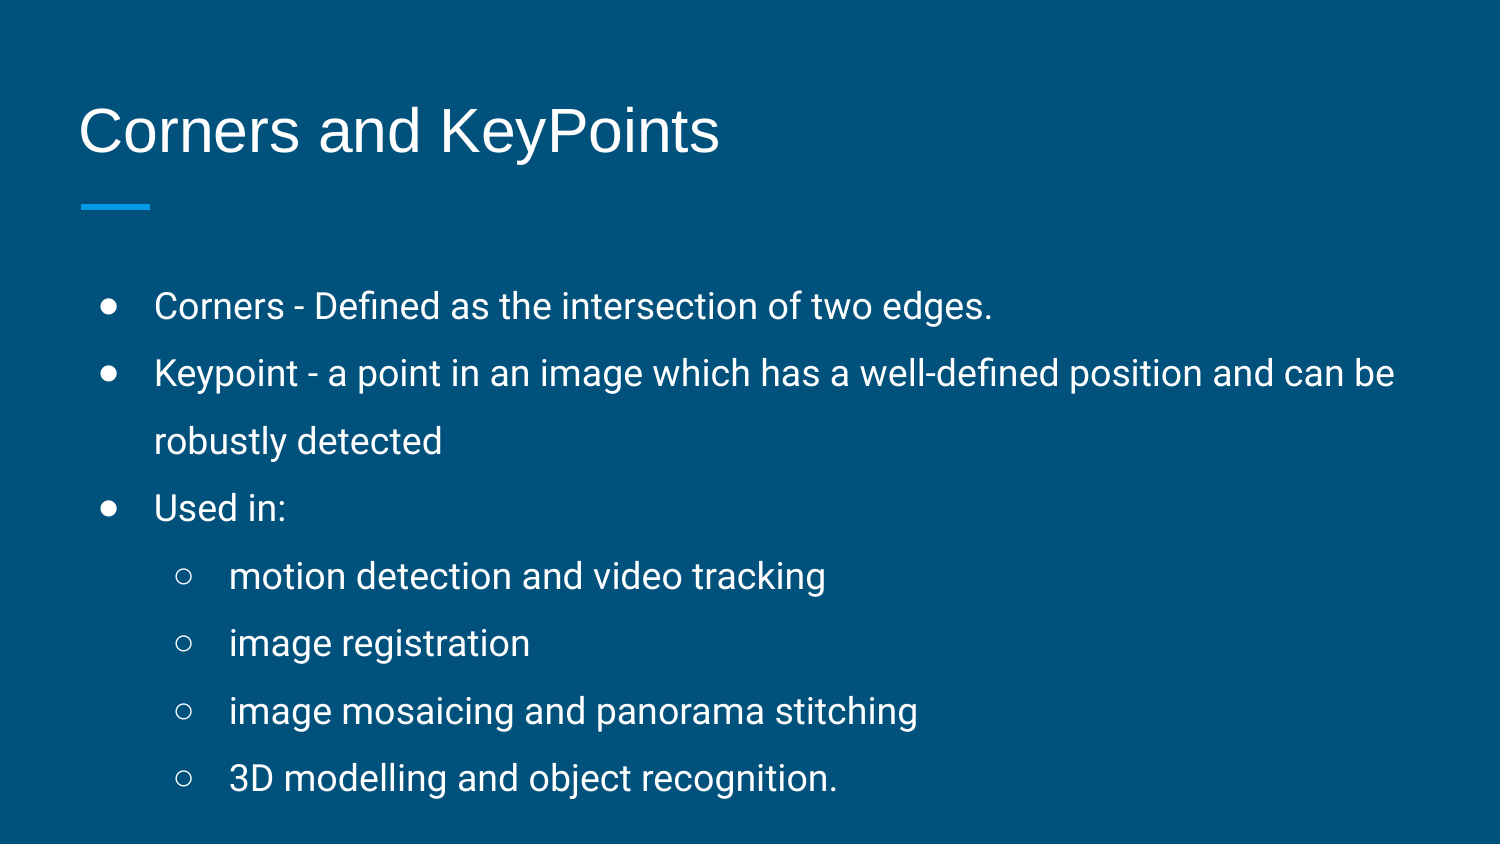

# Corners and KeyPoints
Corners - Defined as the intersection of two edges.
Keypoint - a point in an image which has a well-defined position and can be robustly detected
Used in:
motion detection and video tracking
image registration
image mosaicing and panorama stitching
3D modelling and object recognition.